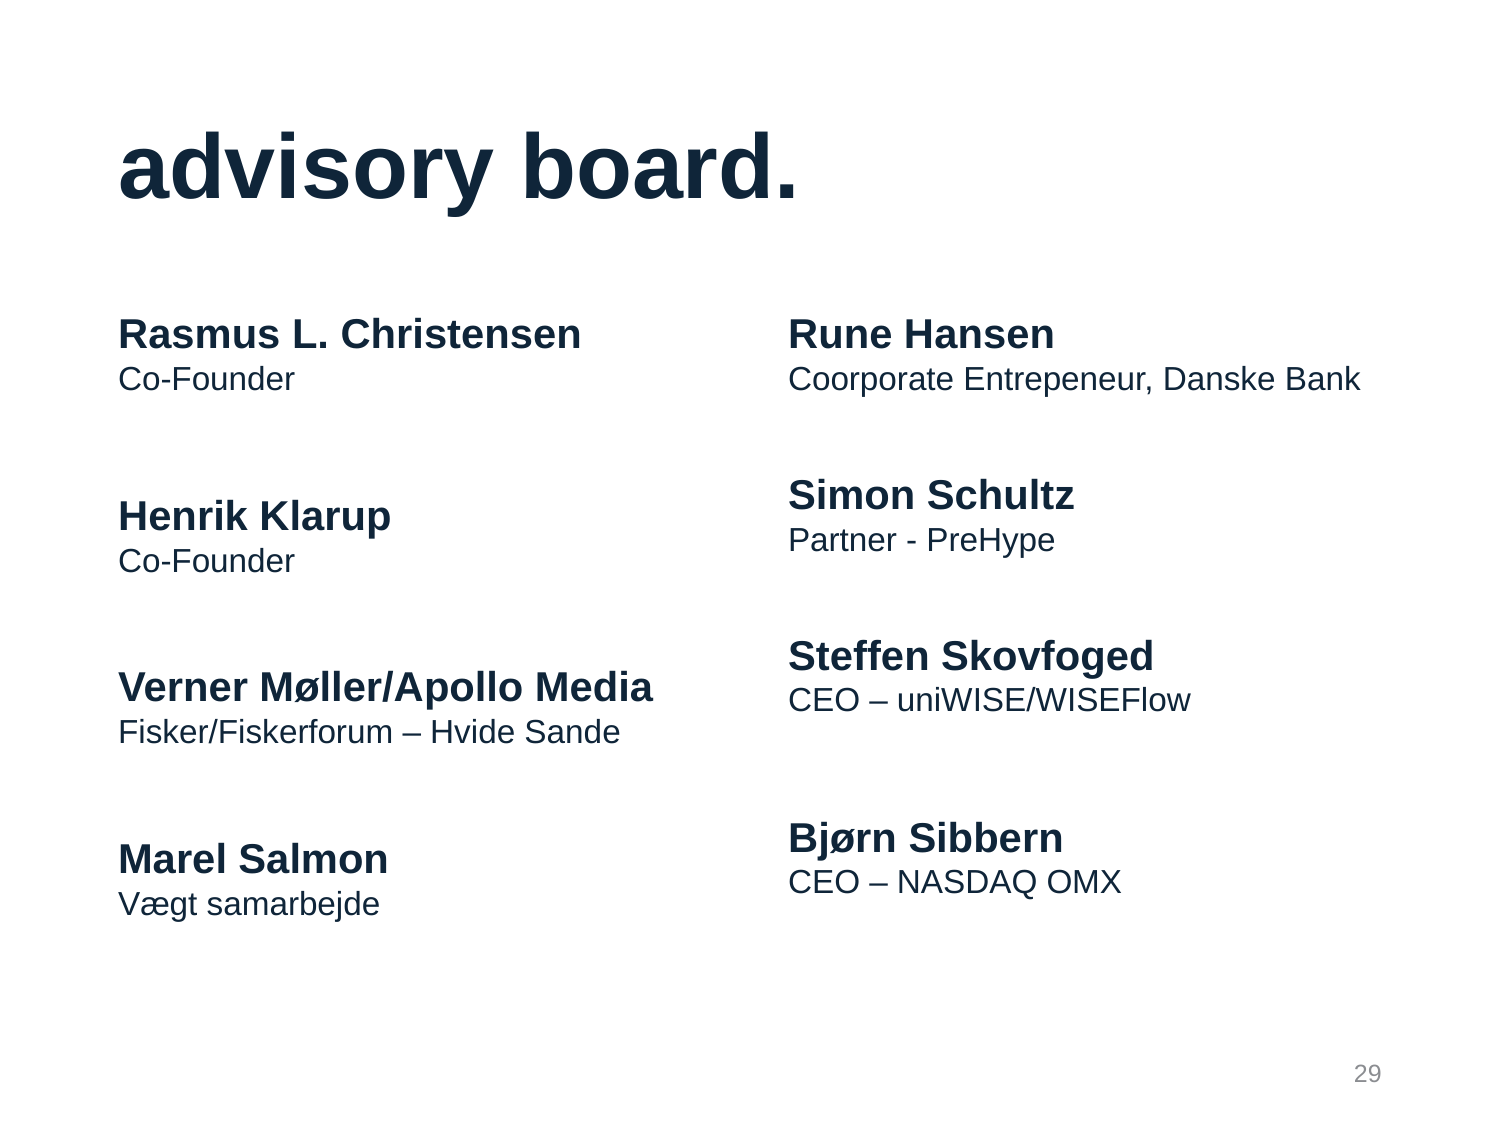

# advisory board.
Rune Hansen
Coorporate Entrepeneur, Danske Bank
Simon Schultz
Partner - PreHype
Steffen Skovfoged
CEO – uniWISE/WISEFlow

Bjørn Sibbern
CEO – NASDAQ OMX

Rasmus L. Christensen
Co-Founder

Henrik Klarup
Co-Founder

Verner Møller/Apollo Media
Fisker/Fiskerforum – Hvide Sande

Marel Salmon
Vægt samarbejde

29